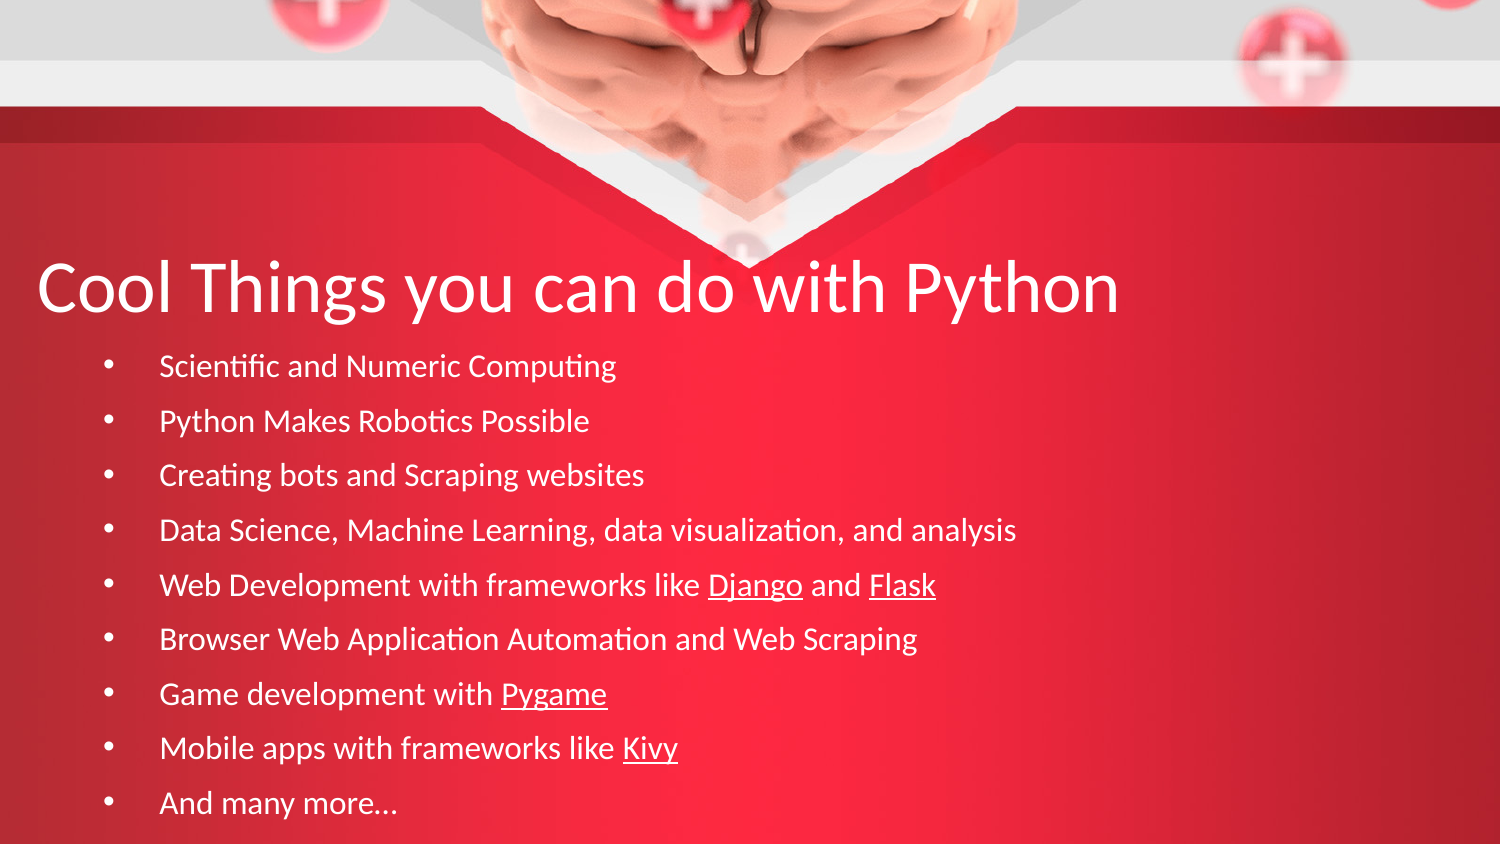

# Cool Things you can do with Python
Scientific and Numeric Computing
Python Makes Robotics Possible
Creating bots and Scraping websites
Data Science, Machine Learning, data visualization, and analysis
Web Development with frameworks like Django and Flask
Browser Web Application Automation and Web Scraping
Game development with Pygame
Mobile apps with frameworks like Kivy
And many more…